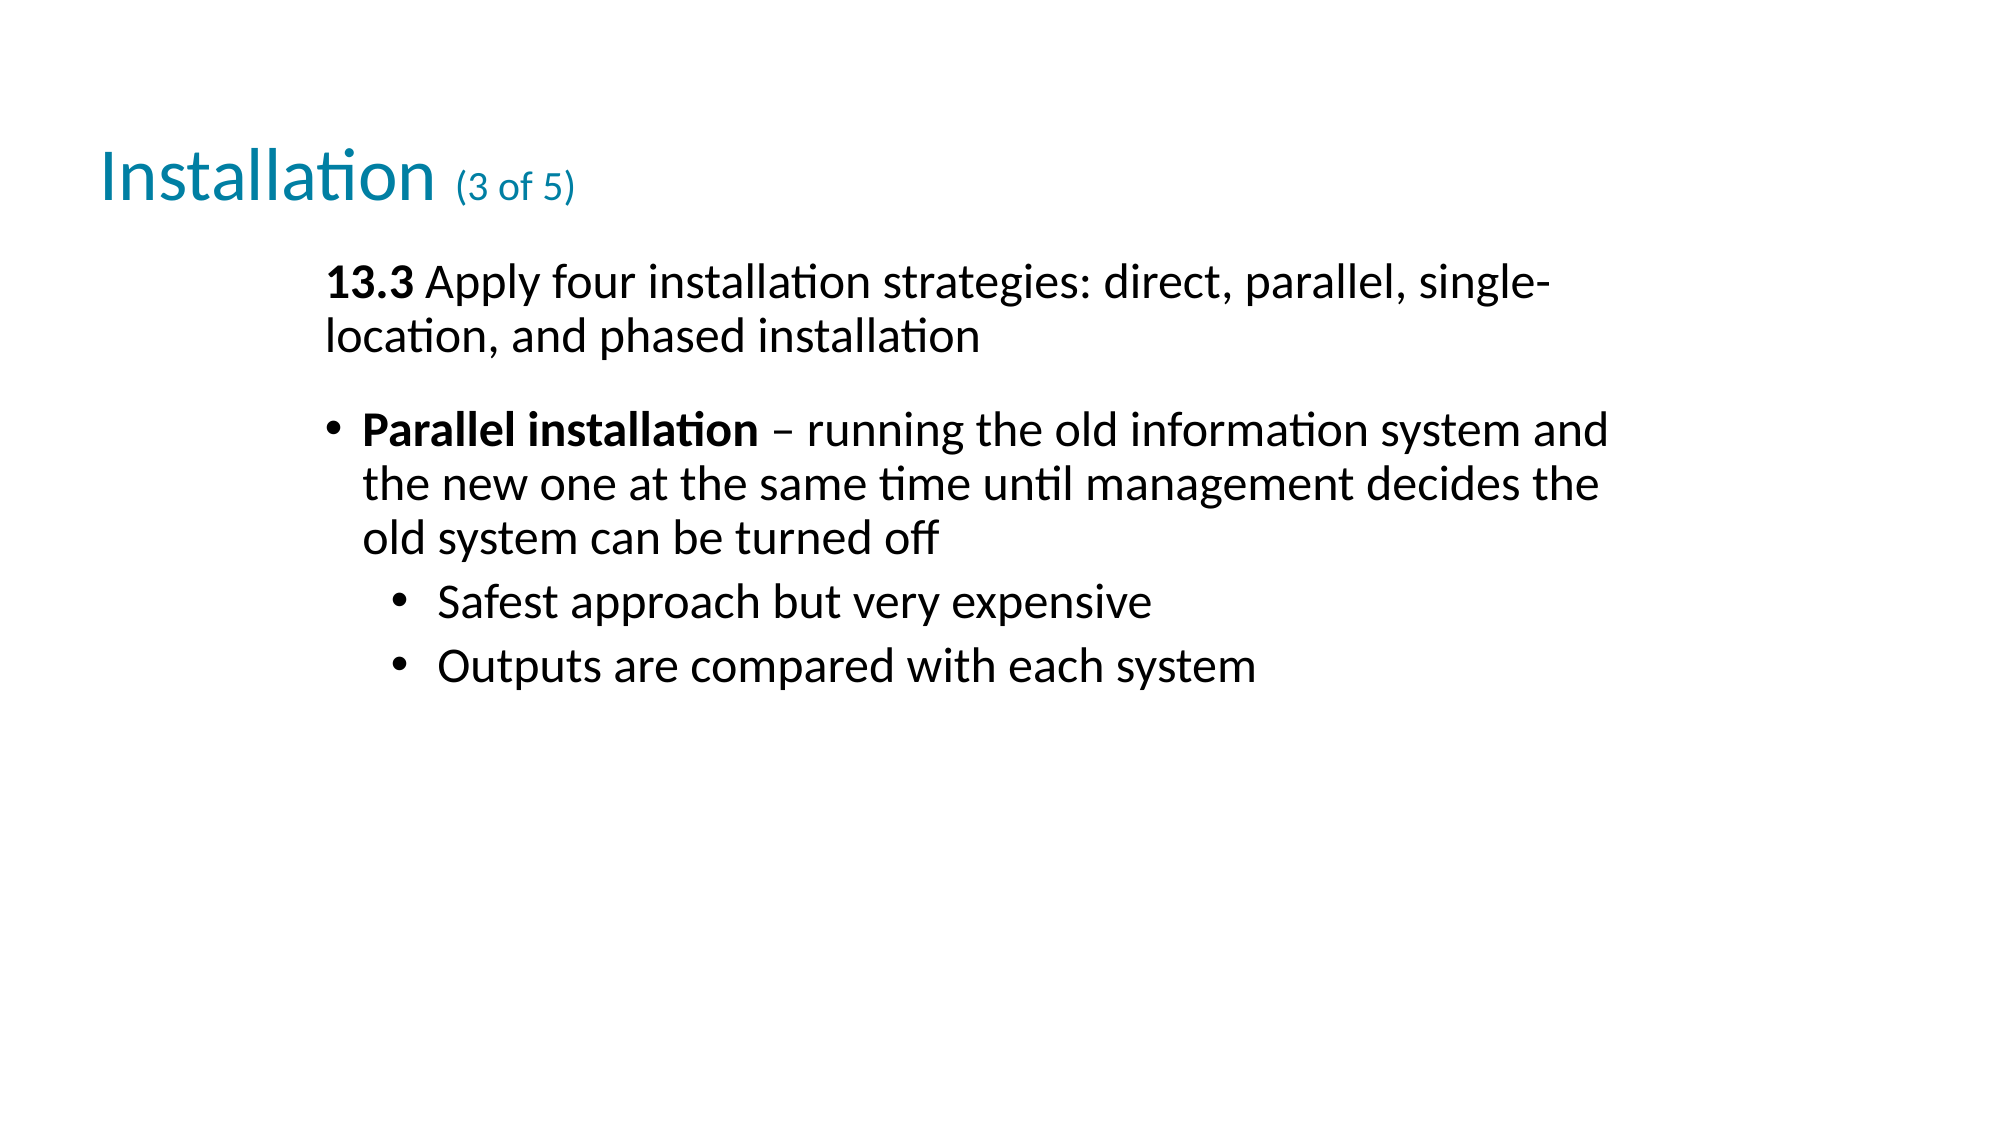

# Installation (3 of 5)
13.3 Apply four installation strategies: direct, parallel, single-location, and phased installation
Parallel installation – running the old information system and the new one at the same time until management decides the old system can be turned off
Safest approach but very expensive
Outputs are compared with each system